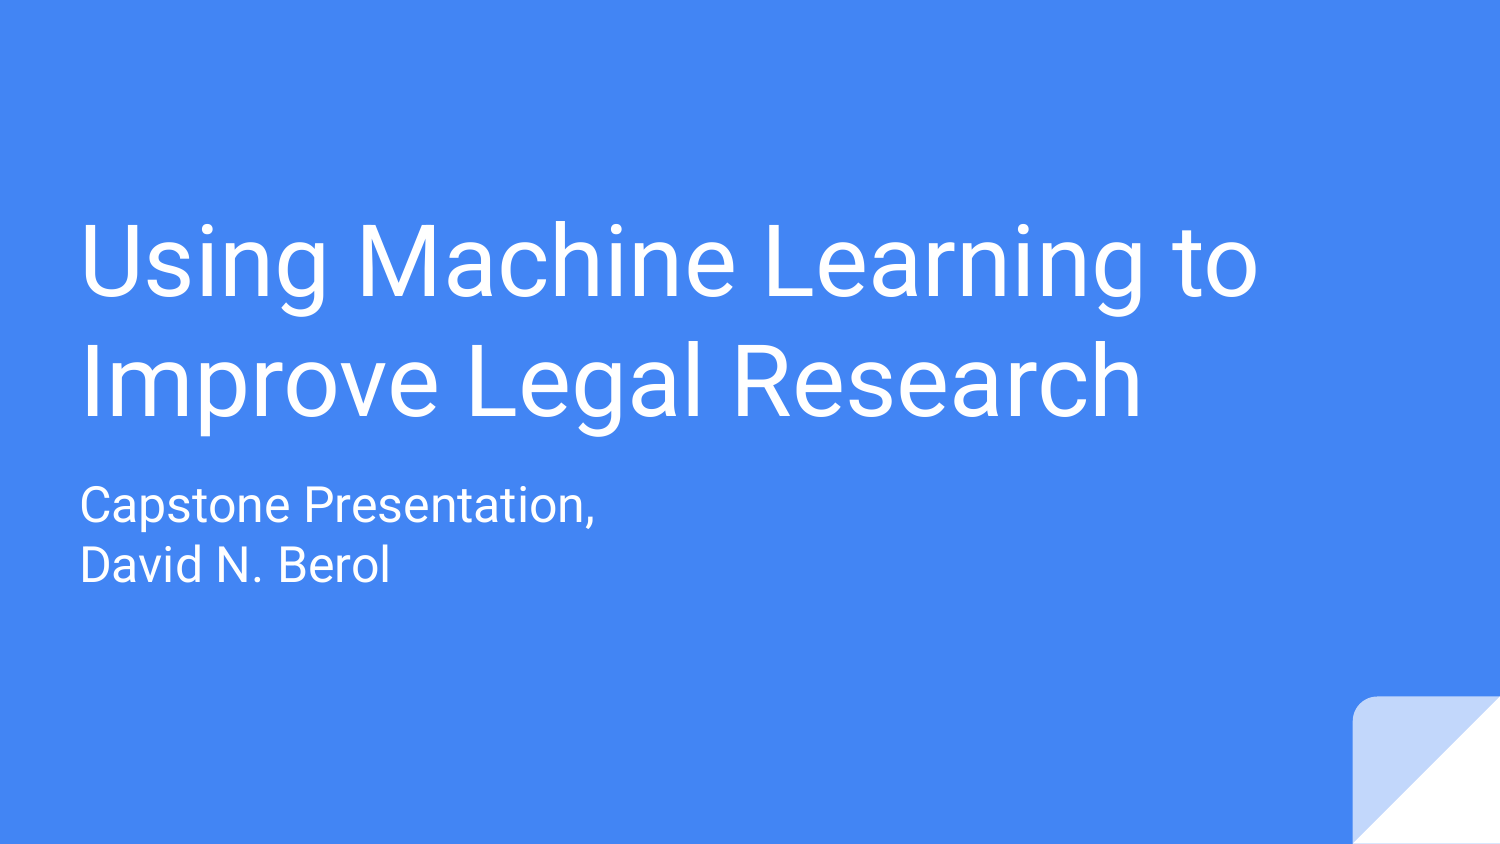

# Using Machine Learning to Improve Legal Research
Capstone Presentation,
David N. Berol